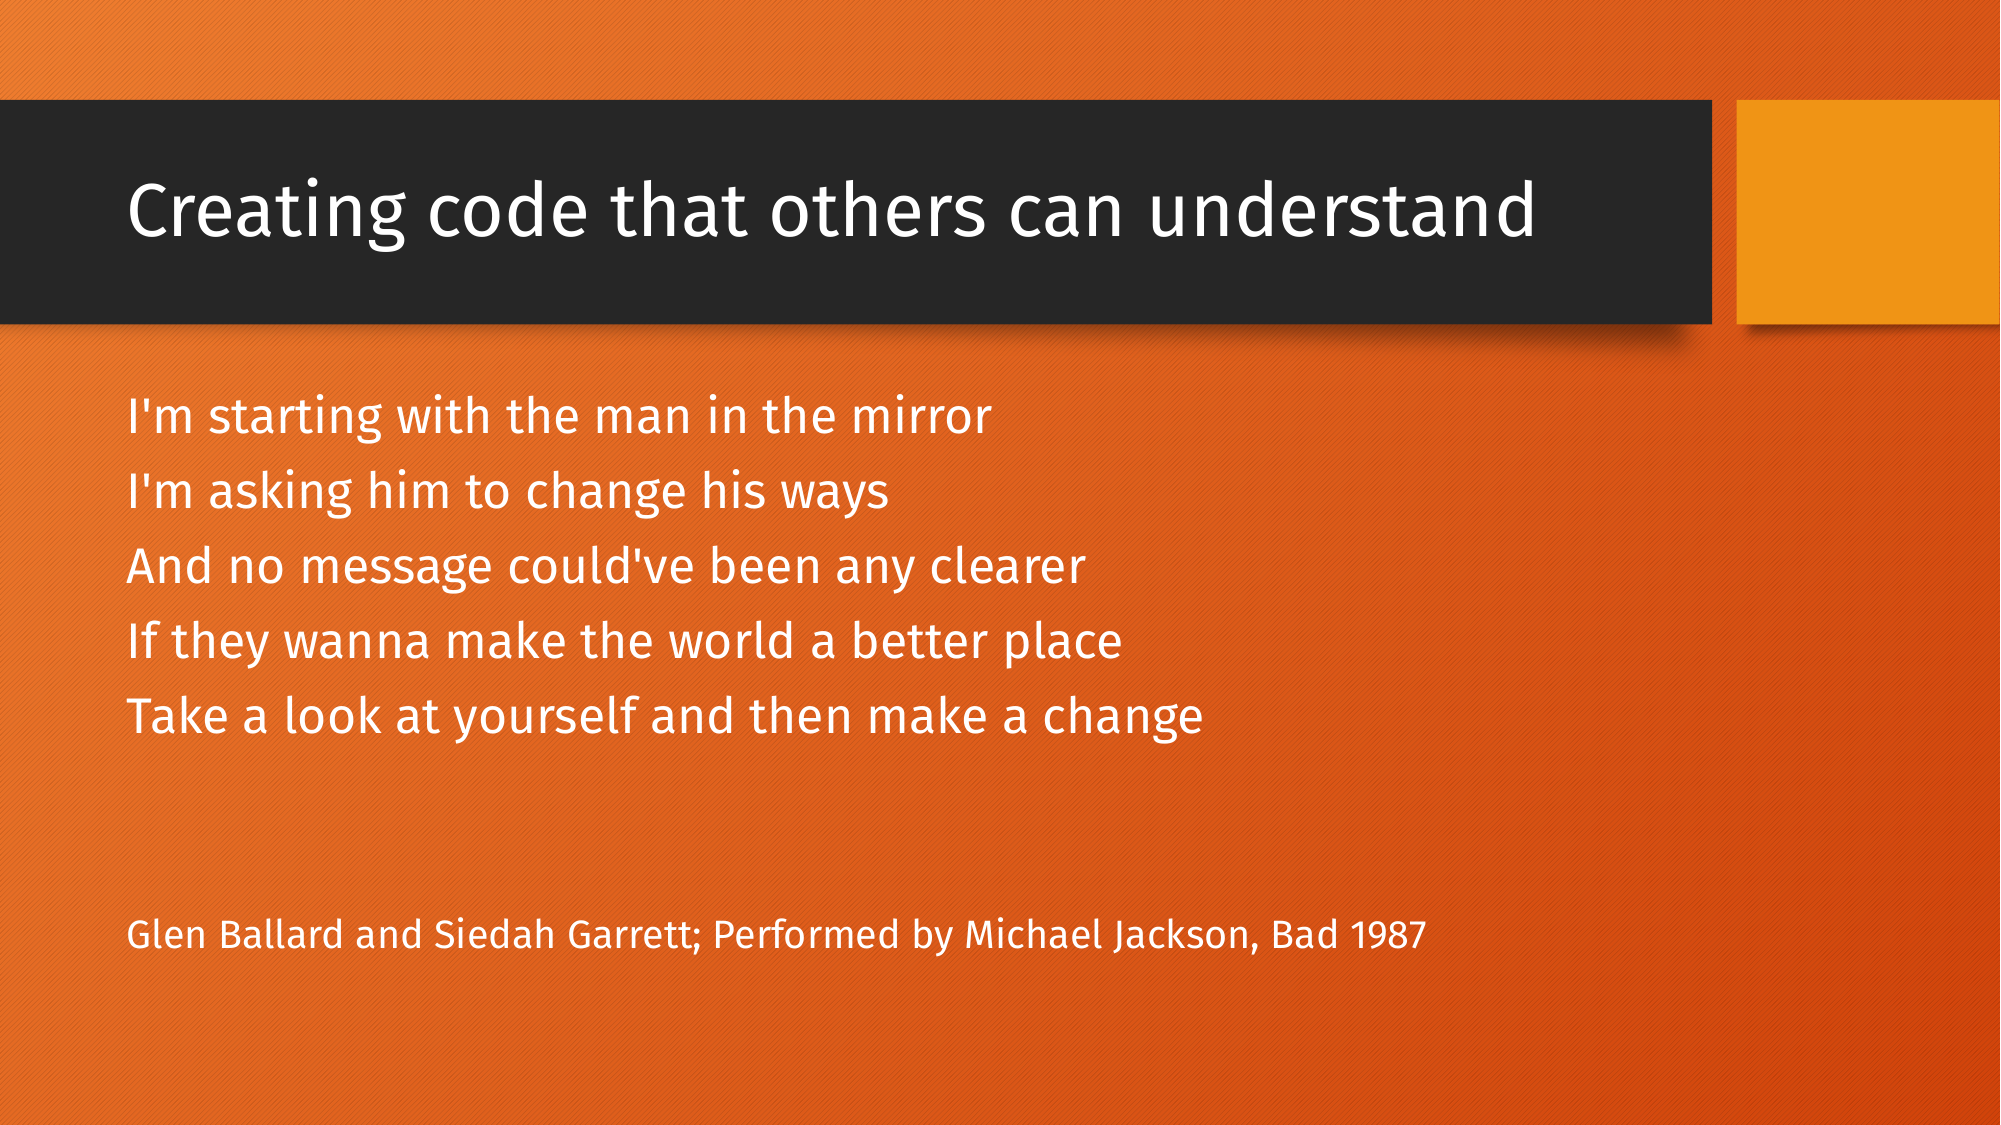

# Creating code that others can understand
I'm starting with the man in the mirror
I'm asking him to change his ways
And no message could've been any clearer
If they wanna make the world a better place
Take a look at yourself and then make a change

Glen Ballard and Siedah Garrett; Performed by Michael Jackson, Bad 1987